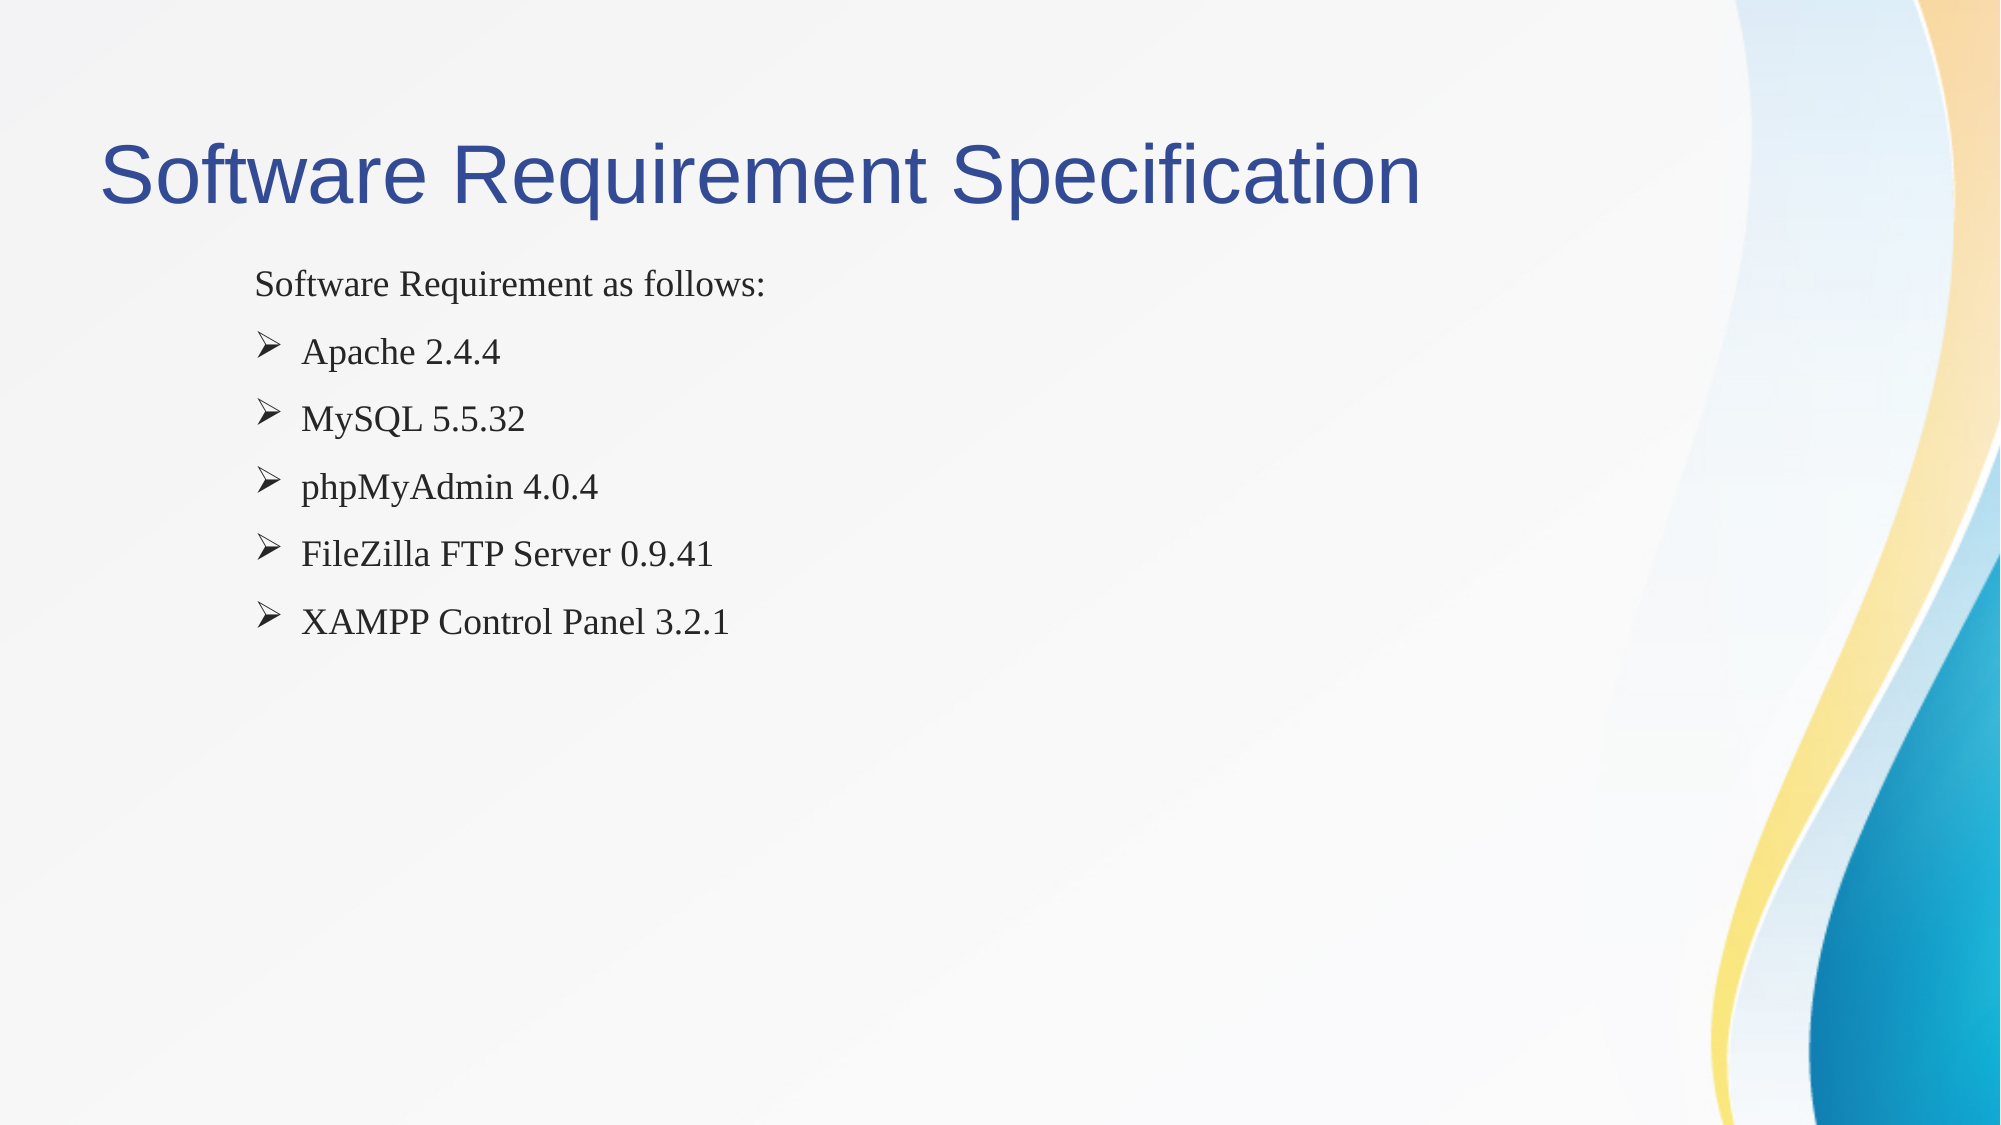

Software Requirement Specification
Software Requirement as follows:
Apache 2.4.4
MySQL 5.5.32
phpMyAdmin 4.0.4
FileZilla FTP Server 0.9.41
XAMPP Control Panel 3.2.1